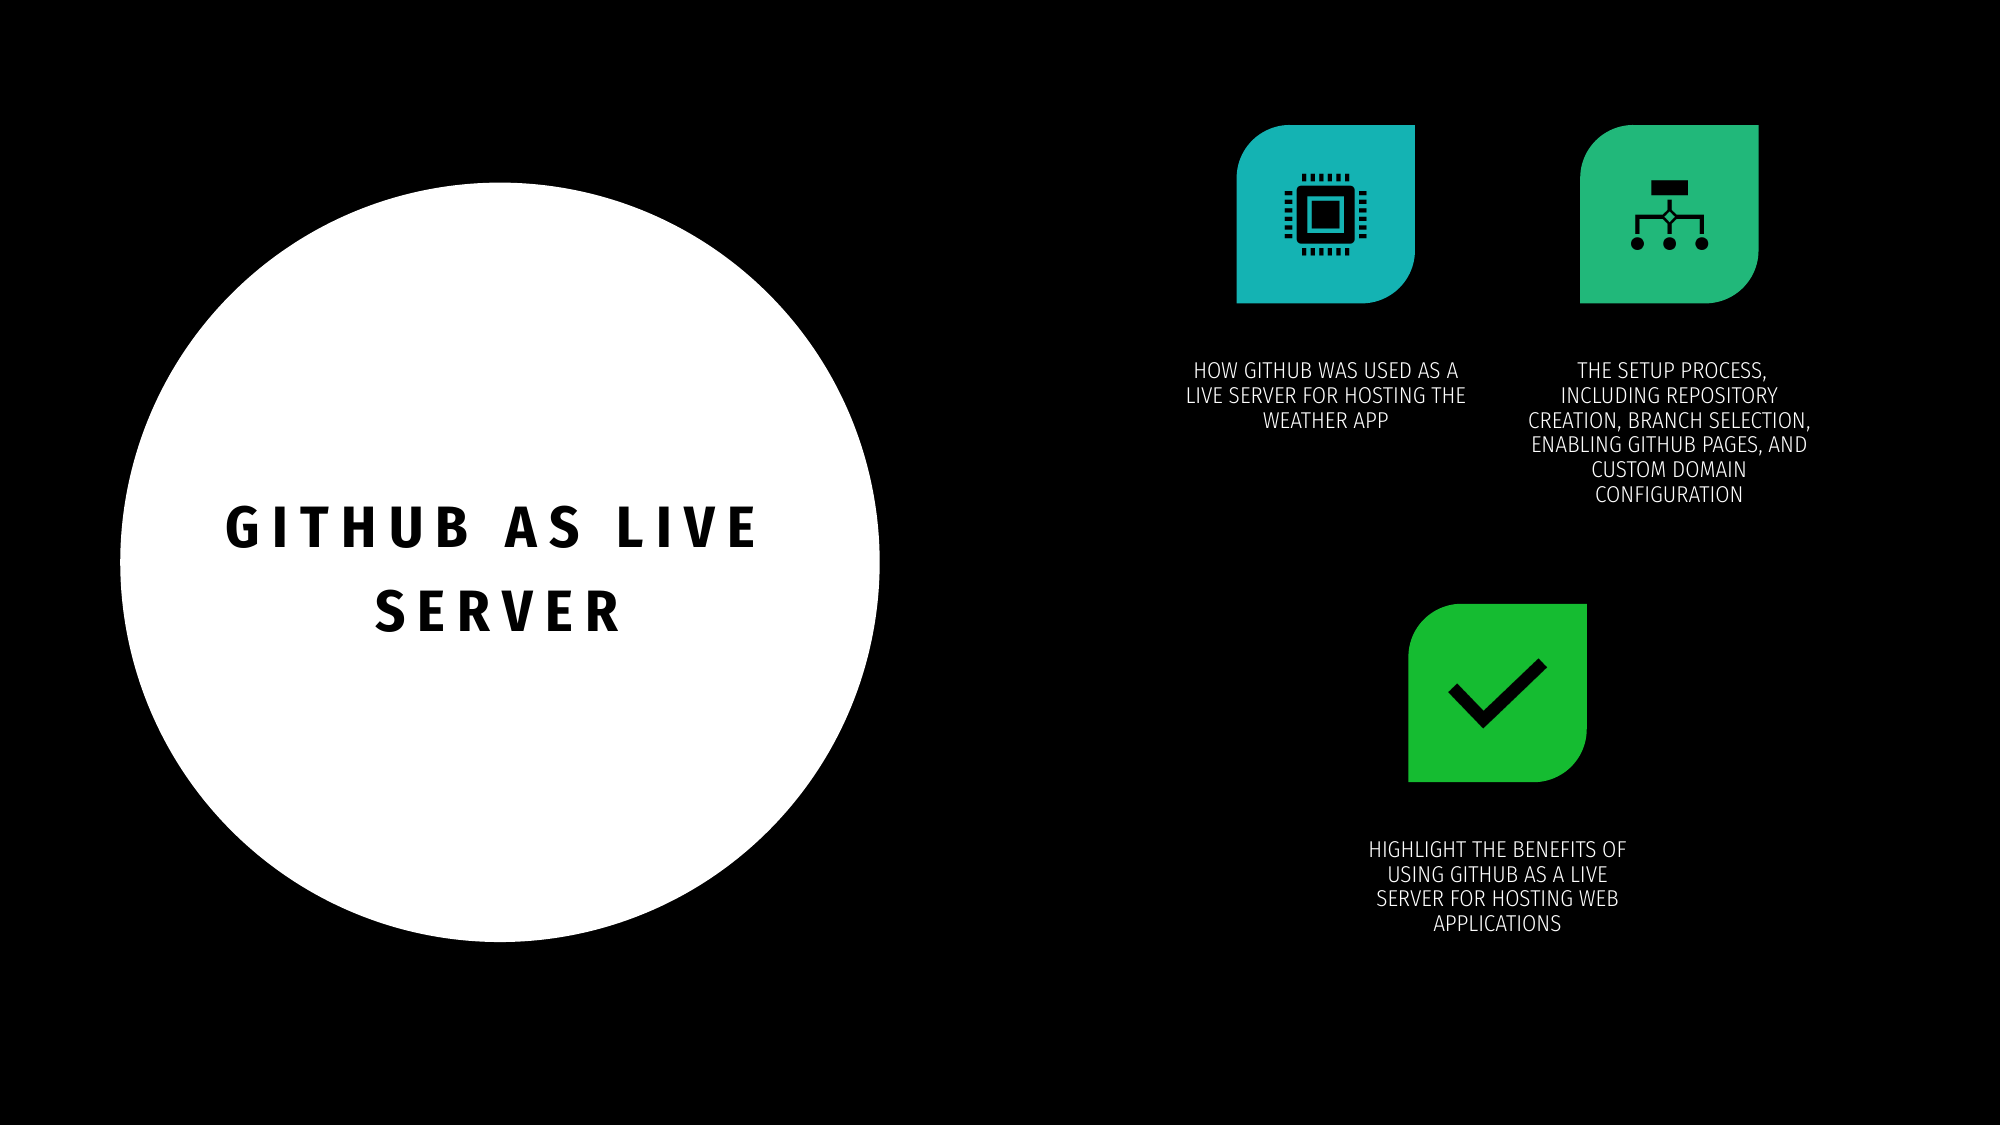

how GitHub was used as a live server for hosting the weather app
 the setup process, including repository creation, branch selection, enabling GitHub Pages, and custom domain configuration
Highlight the benefits of using GitHub as a live server for hosting web applications

# GitHub as Live Server